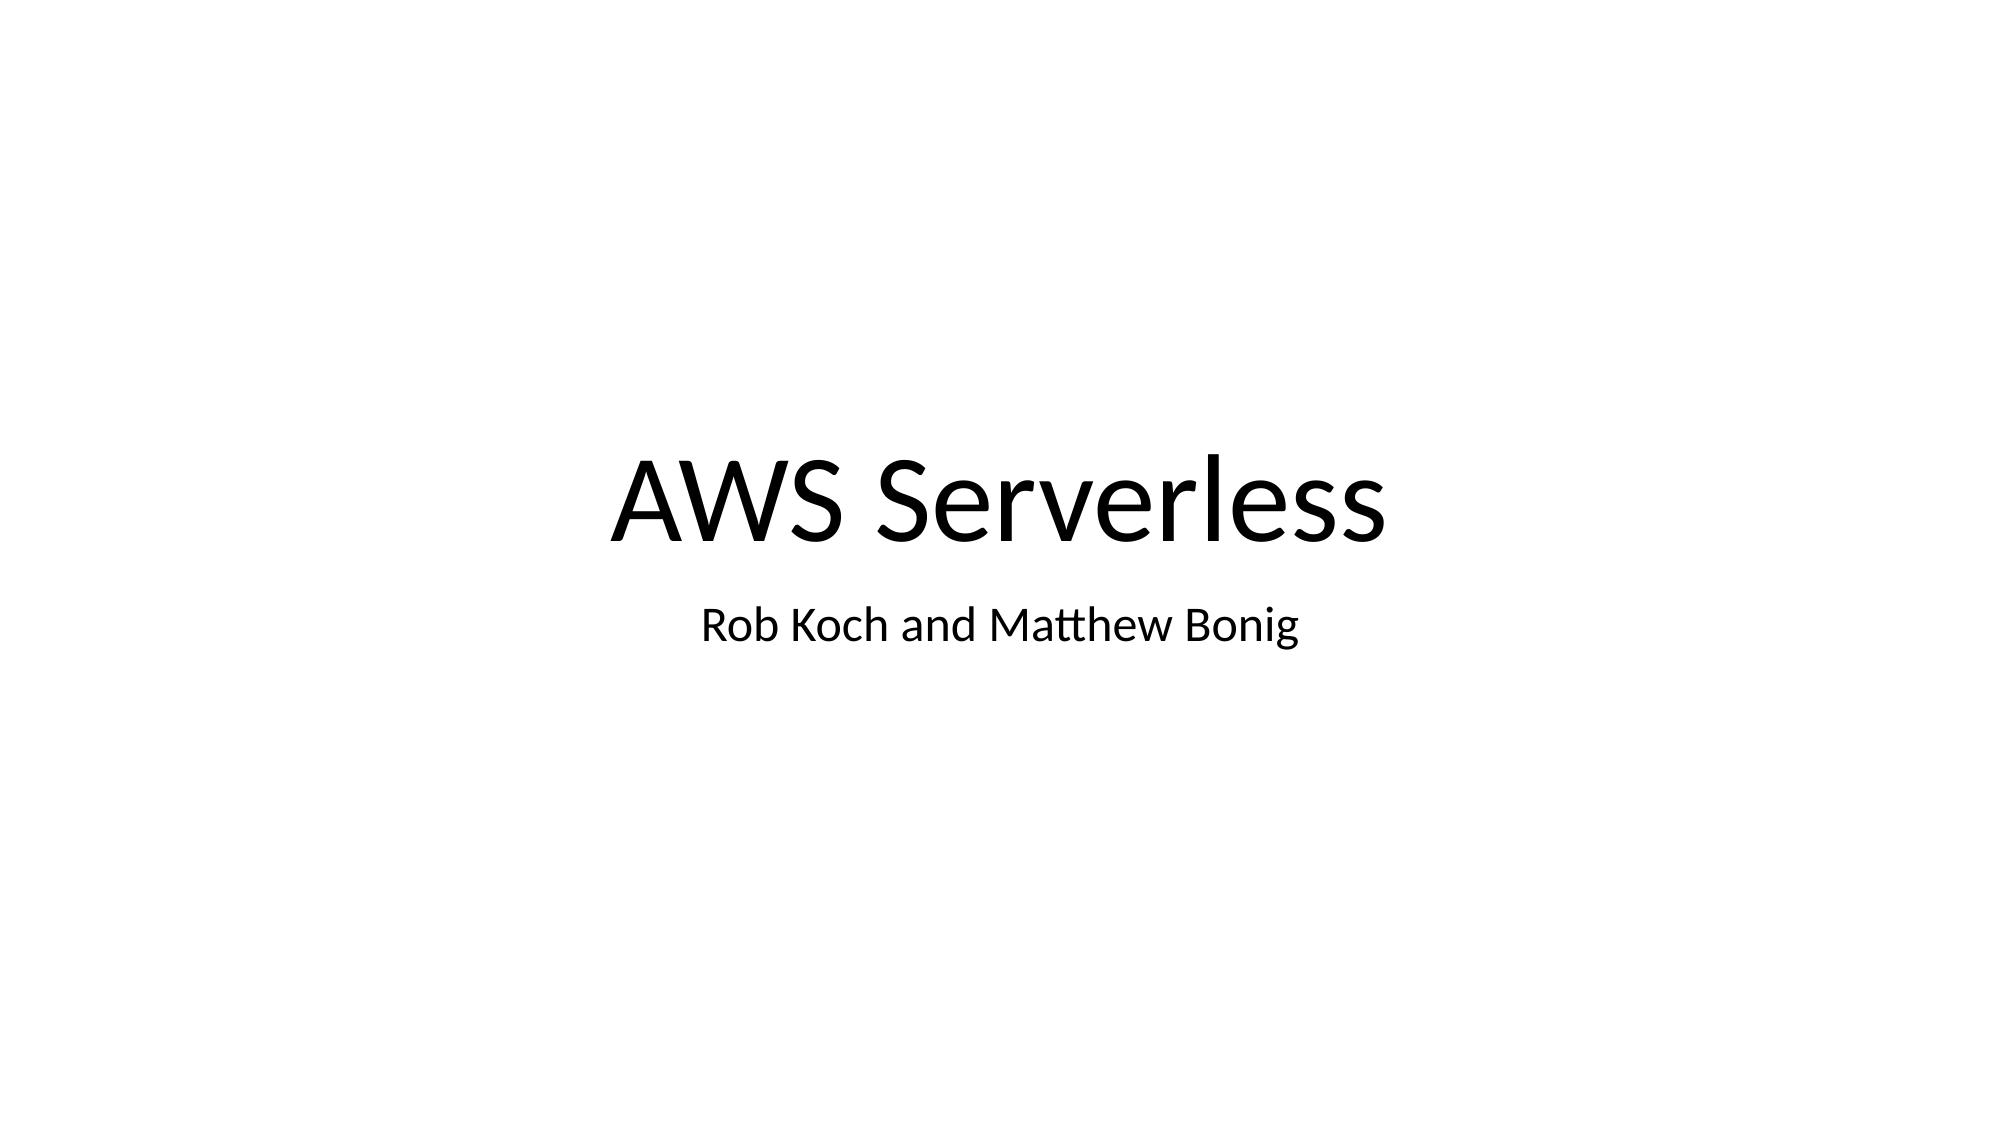

# AWS Serverless
Rob Koch and Matthew Bonig